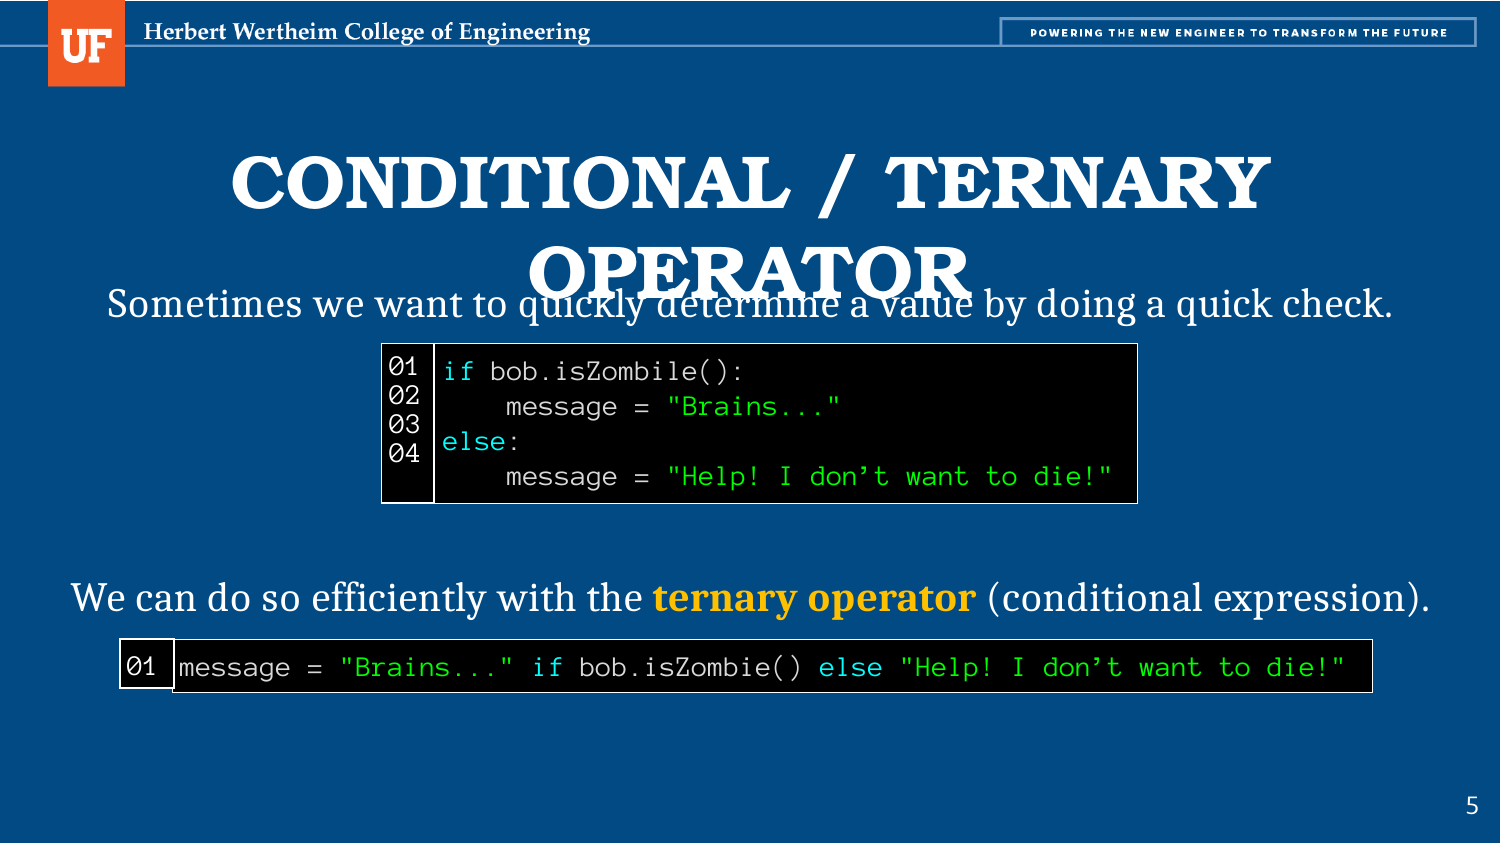

# Conditional / Ternary Operator
Sometimes we want to quickly determine a value by doing a quick check.
| 01 02 03 04 |
| --- |
if bob.isZombile():
    message = "Brains..."
else:
    message = "Help! I don’t want to die!"
We can do so efficiently with the ternary operator (conditional expression).
| 01 |
| --- |
message = "Brains..." if bob.isZombie() else "Help! I don’t want to die!"
5